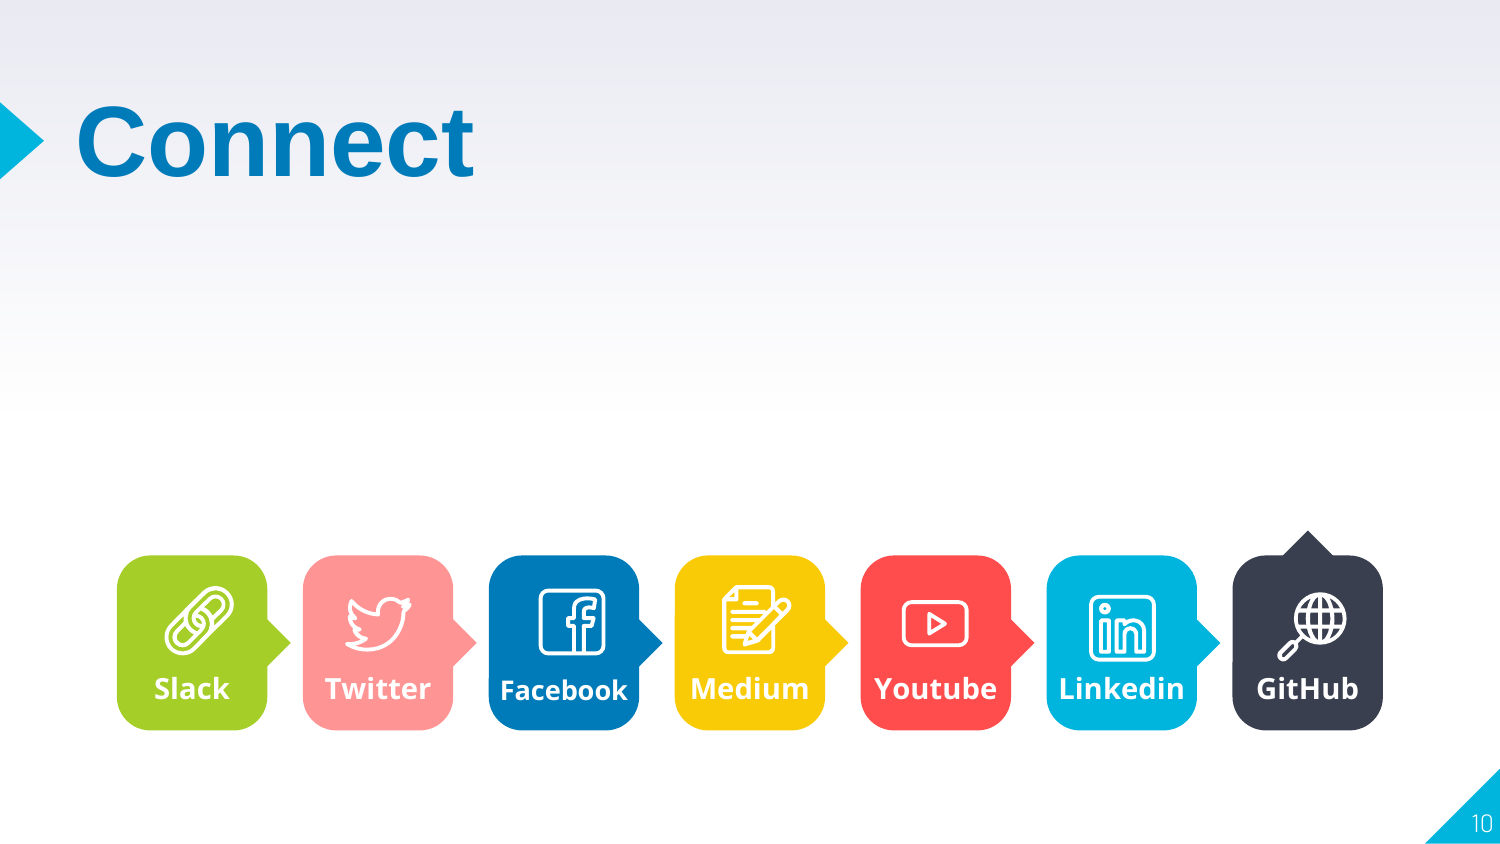

# Connect

GitHub
Slack

Twitter

Facebook

Medium

Youtube

Linkedin

10